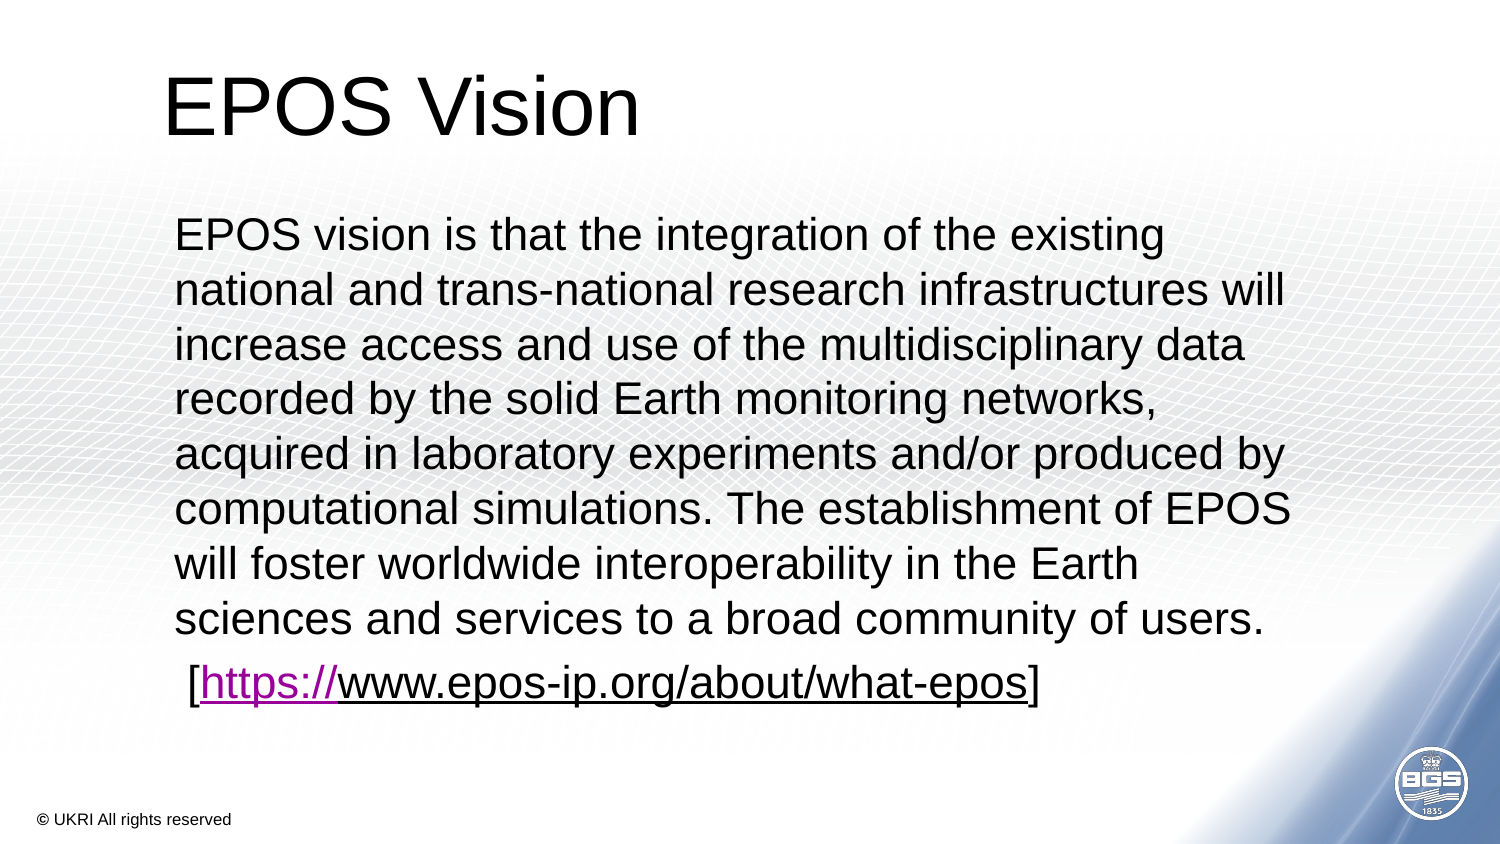

# EPOS Vision
EPOS vision is that the integration of the existing national and trans-national research infrastructures will increase access and use of the multidisciplinary data recorded by the solid Earth monitoring networks, acquired in laboratory experiments and/or produced by computational simulations. The establishment of EPOS will foster worldwide interoperability in the Earth sciences and services to a broad community of users.
 [https://www.epos-ip.org/about/what-epos]